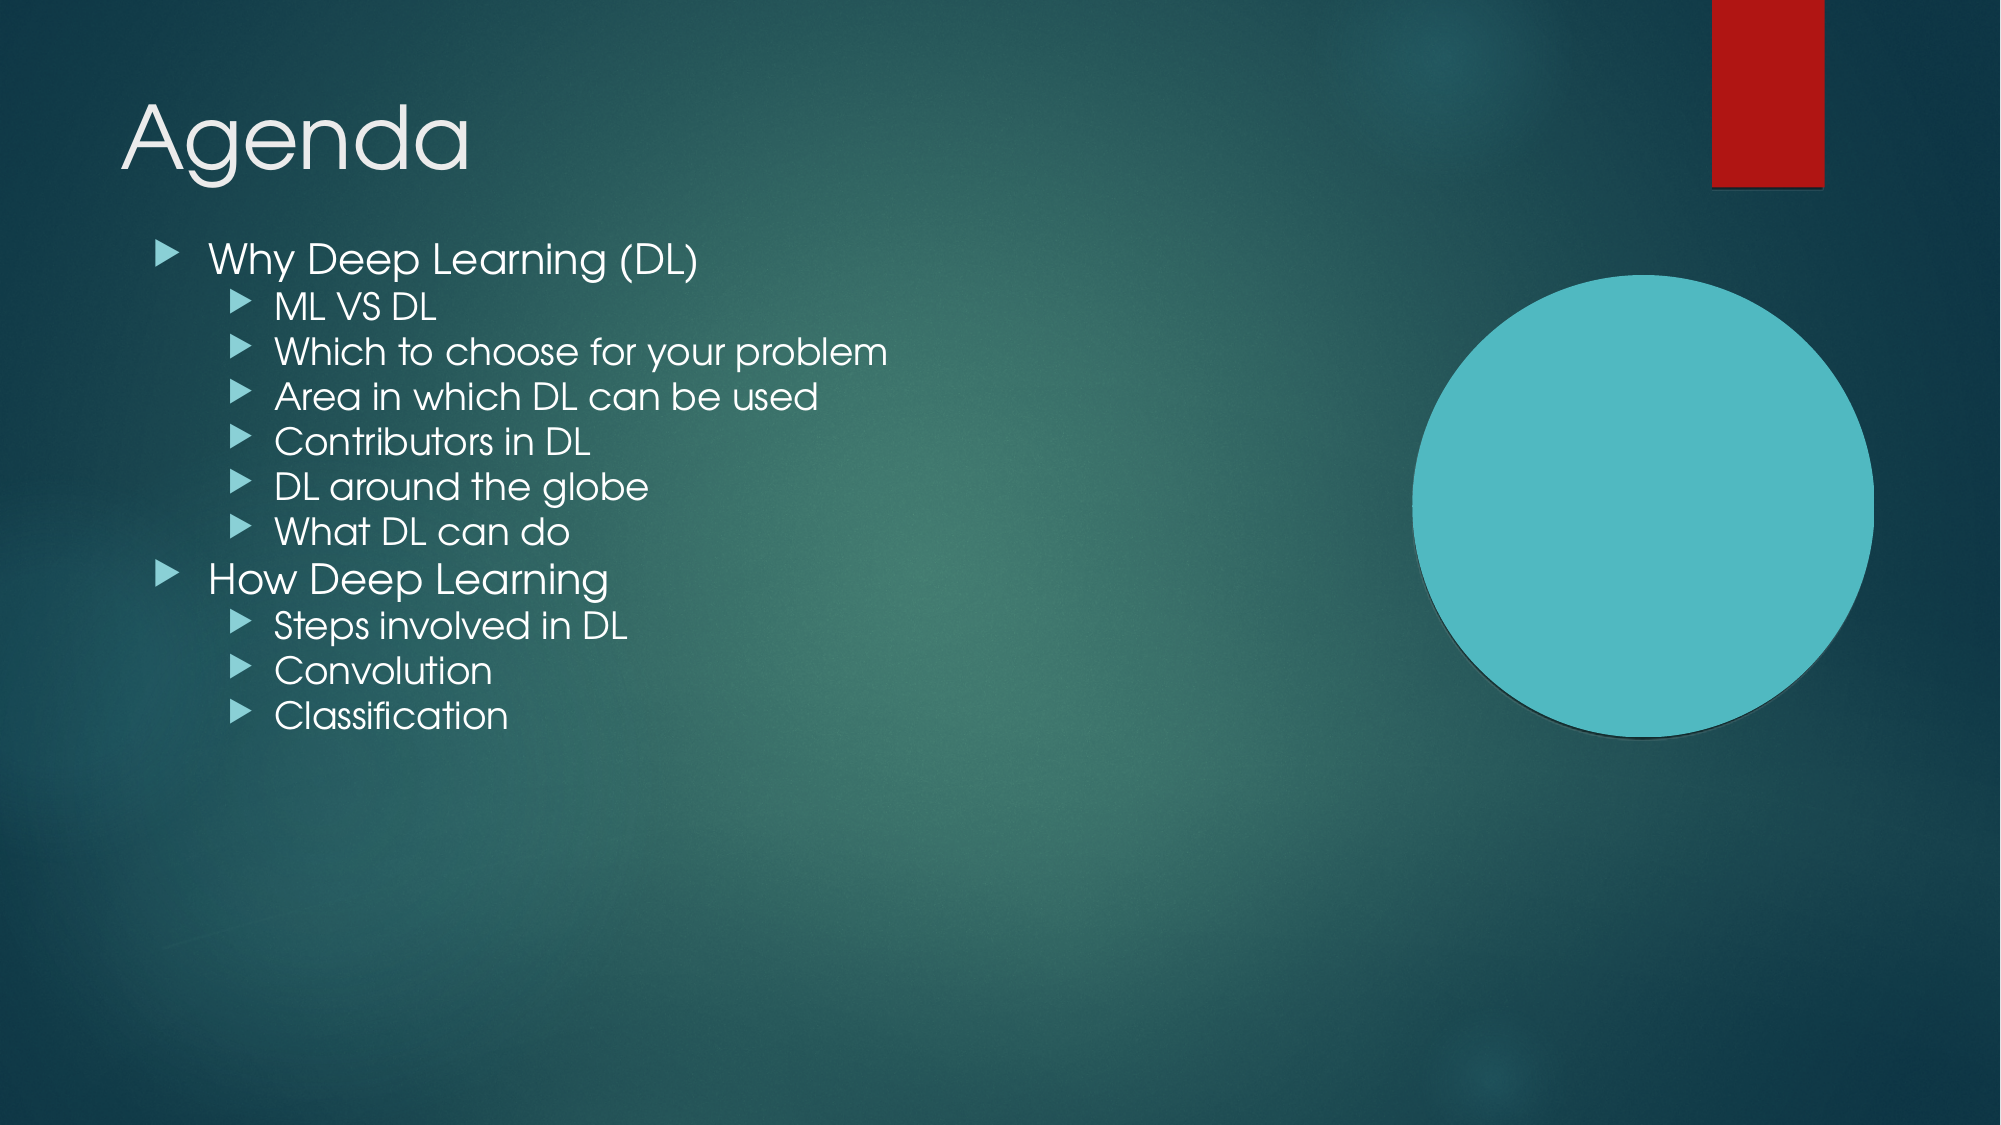

Agenda
Why Deep Learning (DL)
ML VS DL
Which to choose for your problem
Area in which DL can be used
Contributors in DL
DL around the globe
What DL can do
How Deep Learning
Steps involved in DL
Convolution
Classification